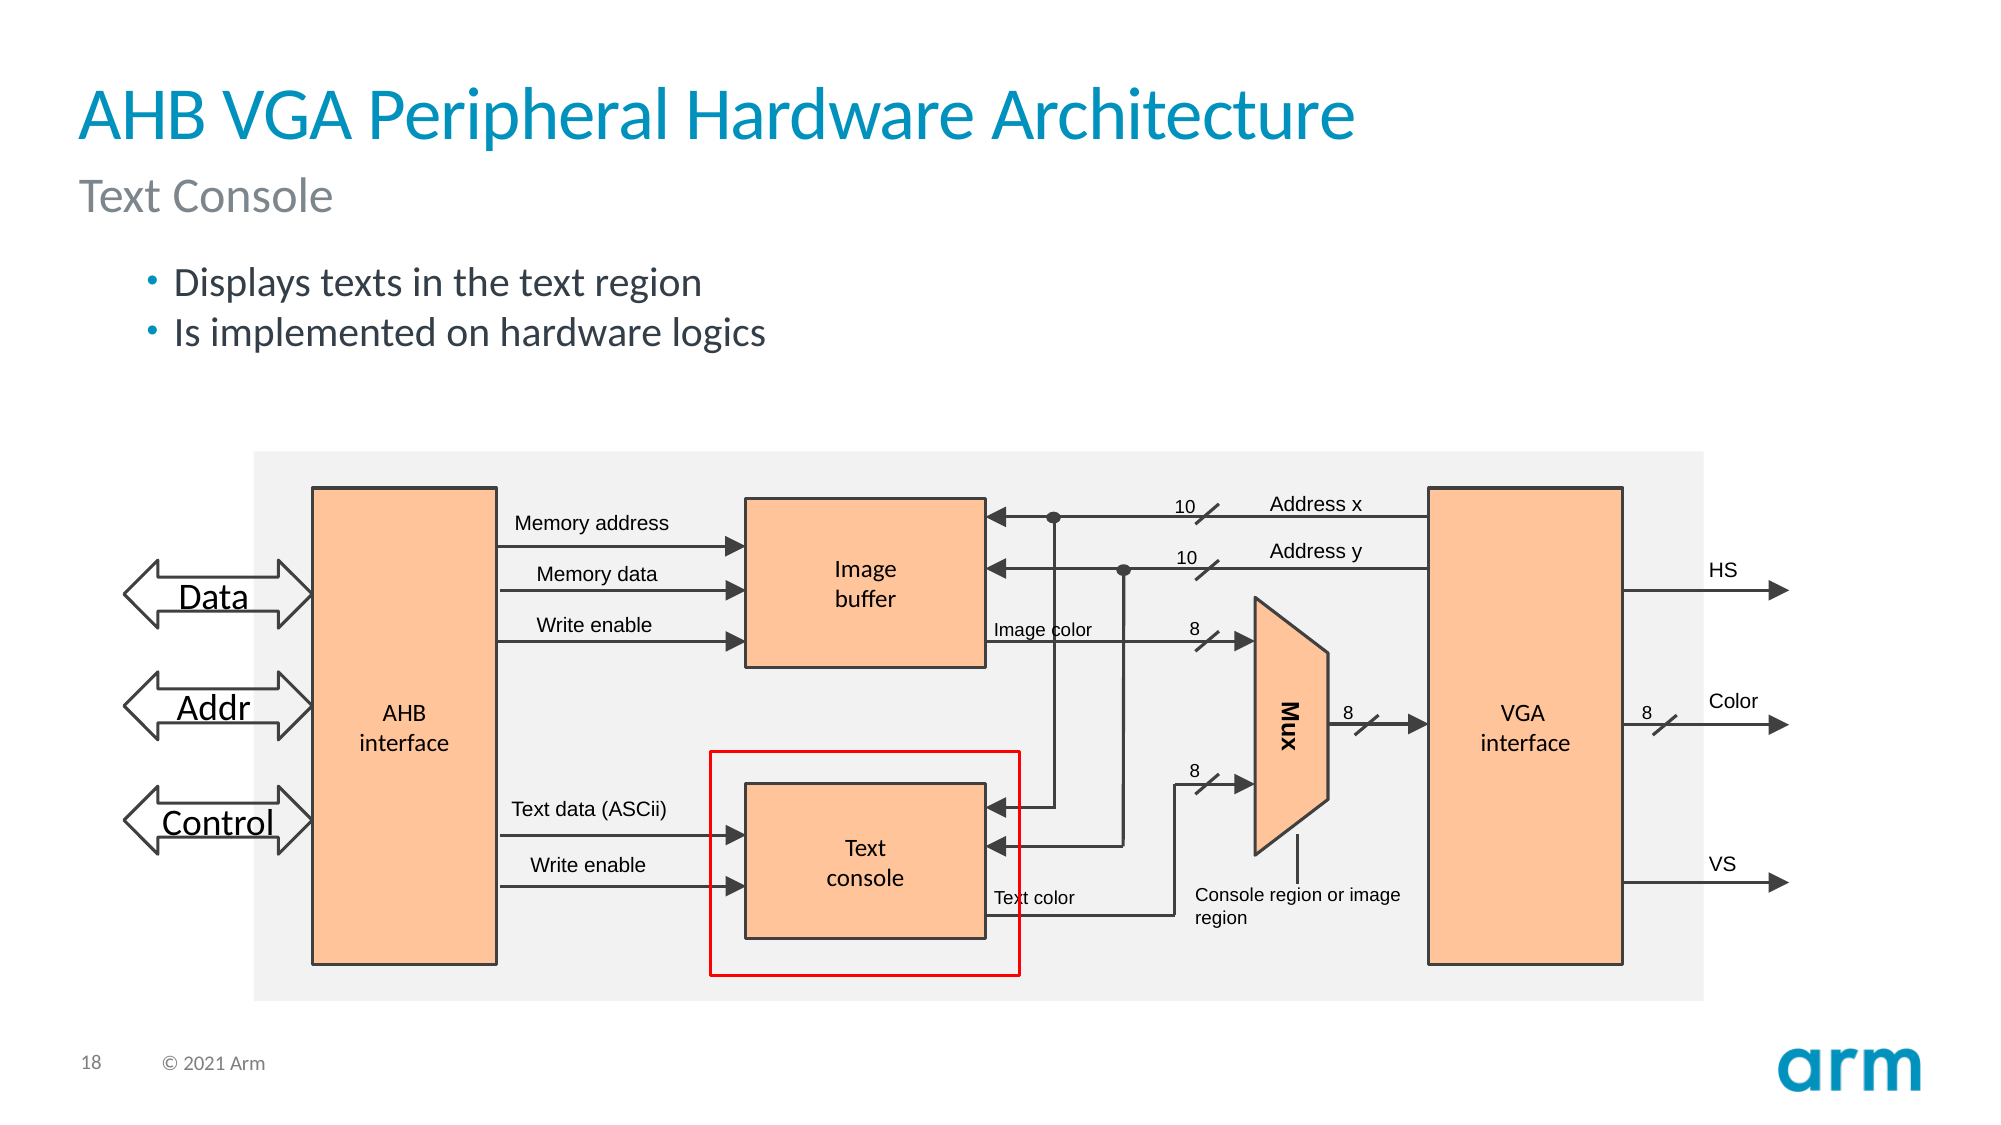

# AHB VGA Peripheral Hardware Architecture
Text Console

Displays texts in the text region
Is implemented on hardware logics

Address x
10
AHB
interface
VGA
interface
Image
buffer
Memory address

Address y
10
HS
Memory data
Data

Write enable
8
Image color
Addr
Color

8
8
Mux

8
Text
console
Control
Text data (ASCii)
VS
Write enable
Console region or image region
Text color